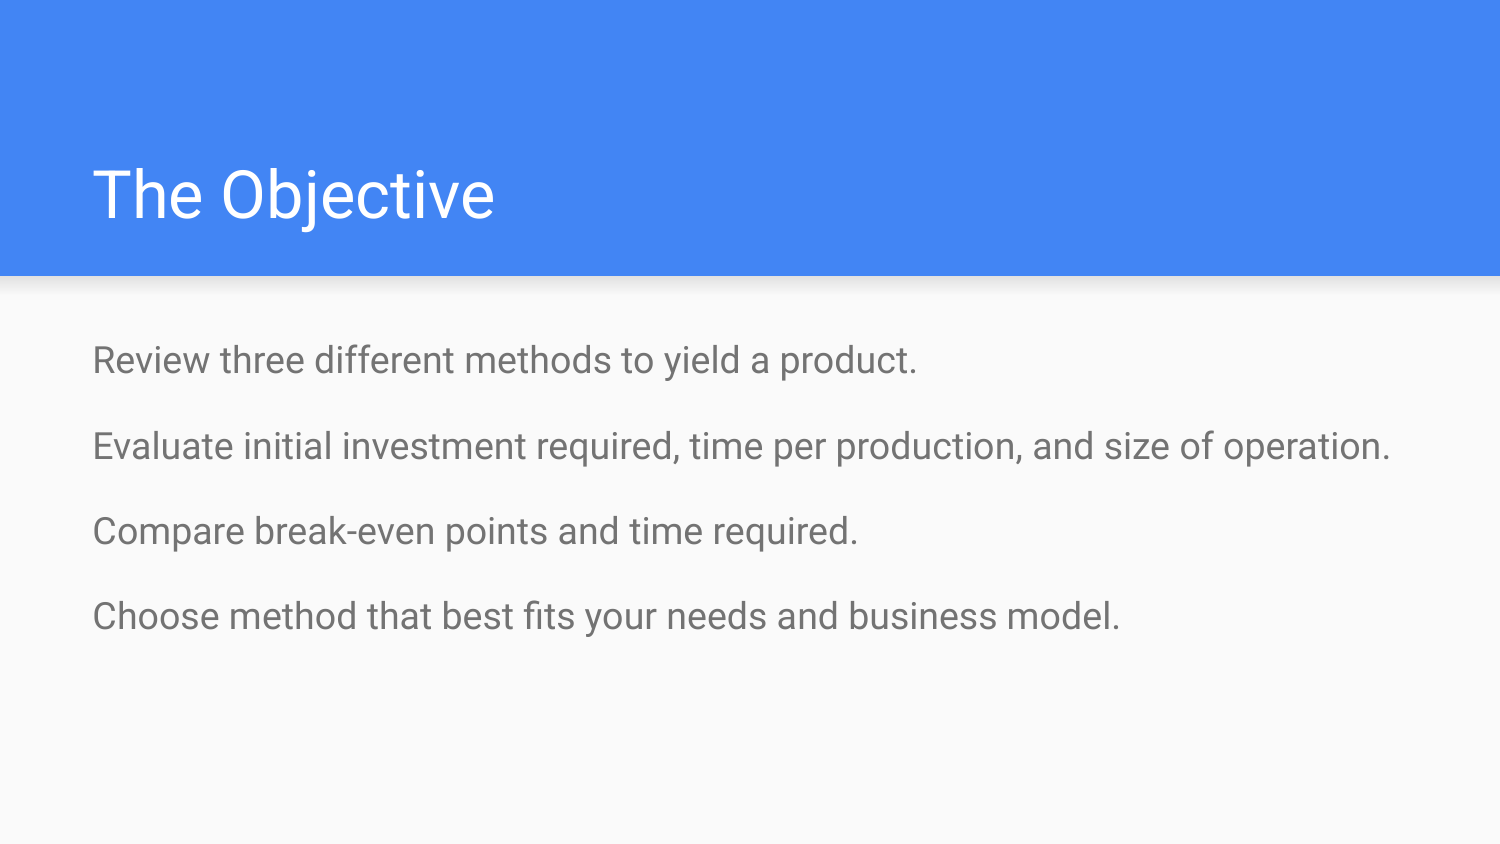

# The Objective
Review three different methods to yield a product.
Evaluate initial investment required, time per production, and size of operation.
Compare break-even points and time required.
Choose method that best fits your needs and business model.